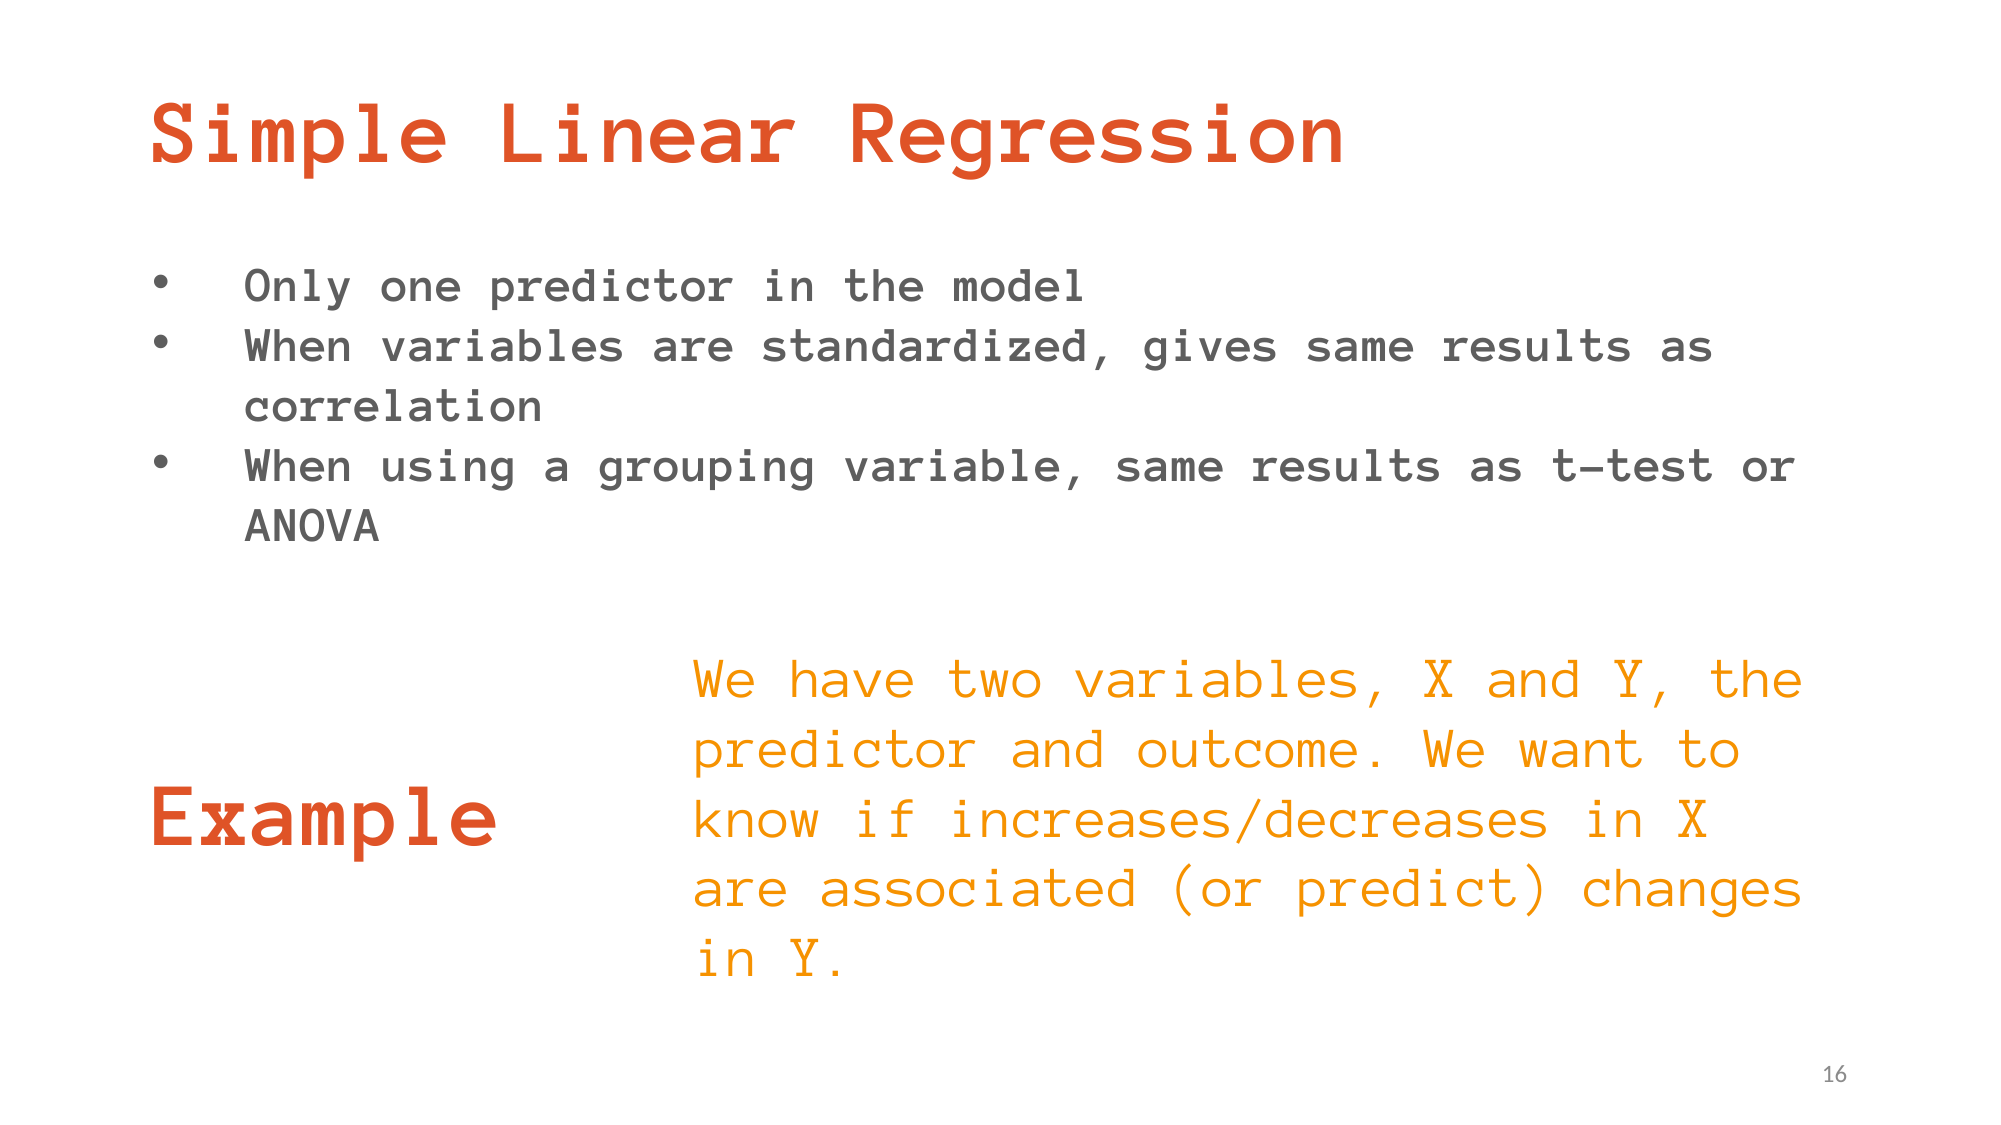

# Simple Linear Regression
Only one predictor in the model
When variables are standardized, gives same results as correlation
When using a grouping variable, same results as t-test or ANOVA
We have two variables, X and Y, the predictor and outcome. We want to know if increases/decreases in X are associated (or predict) changes in Y.
Example
16